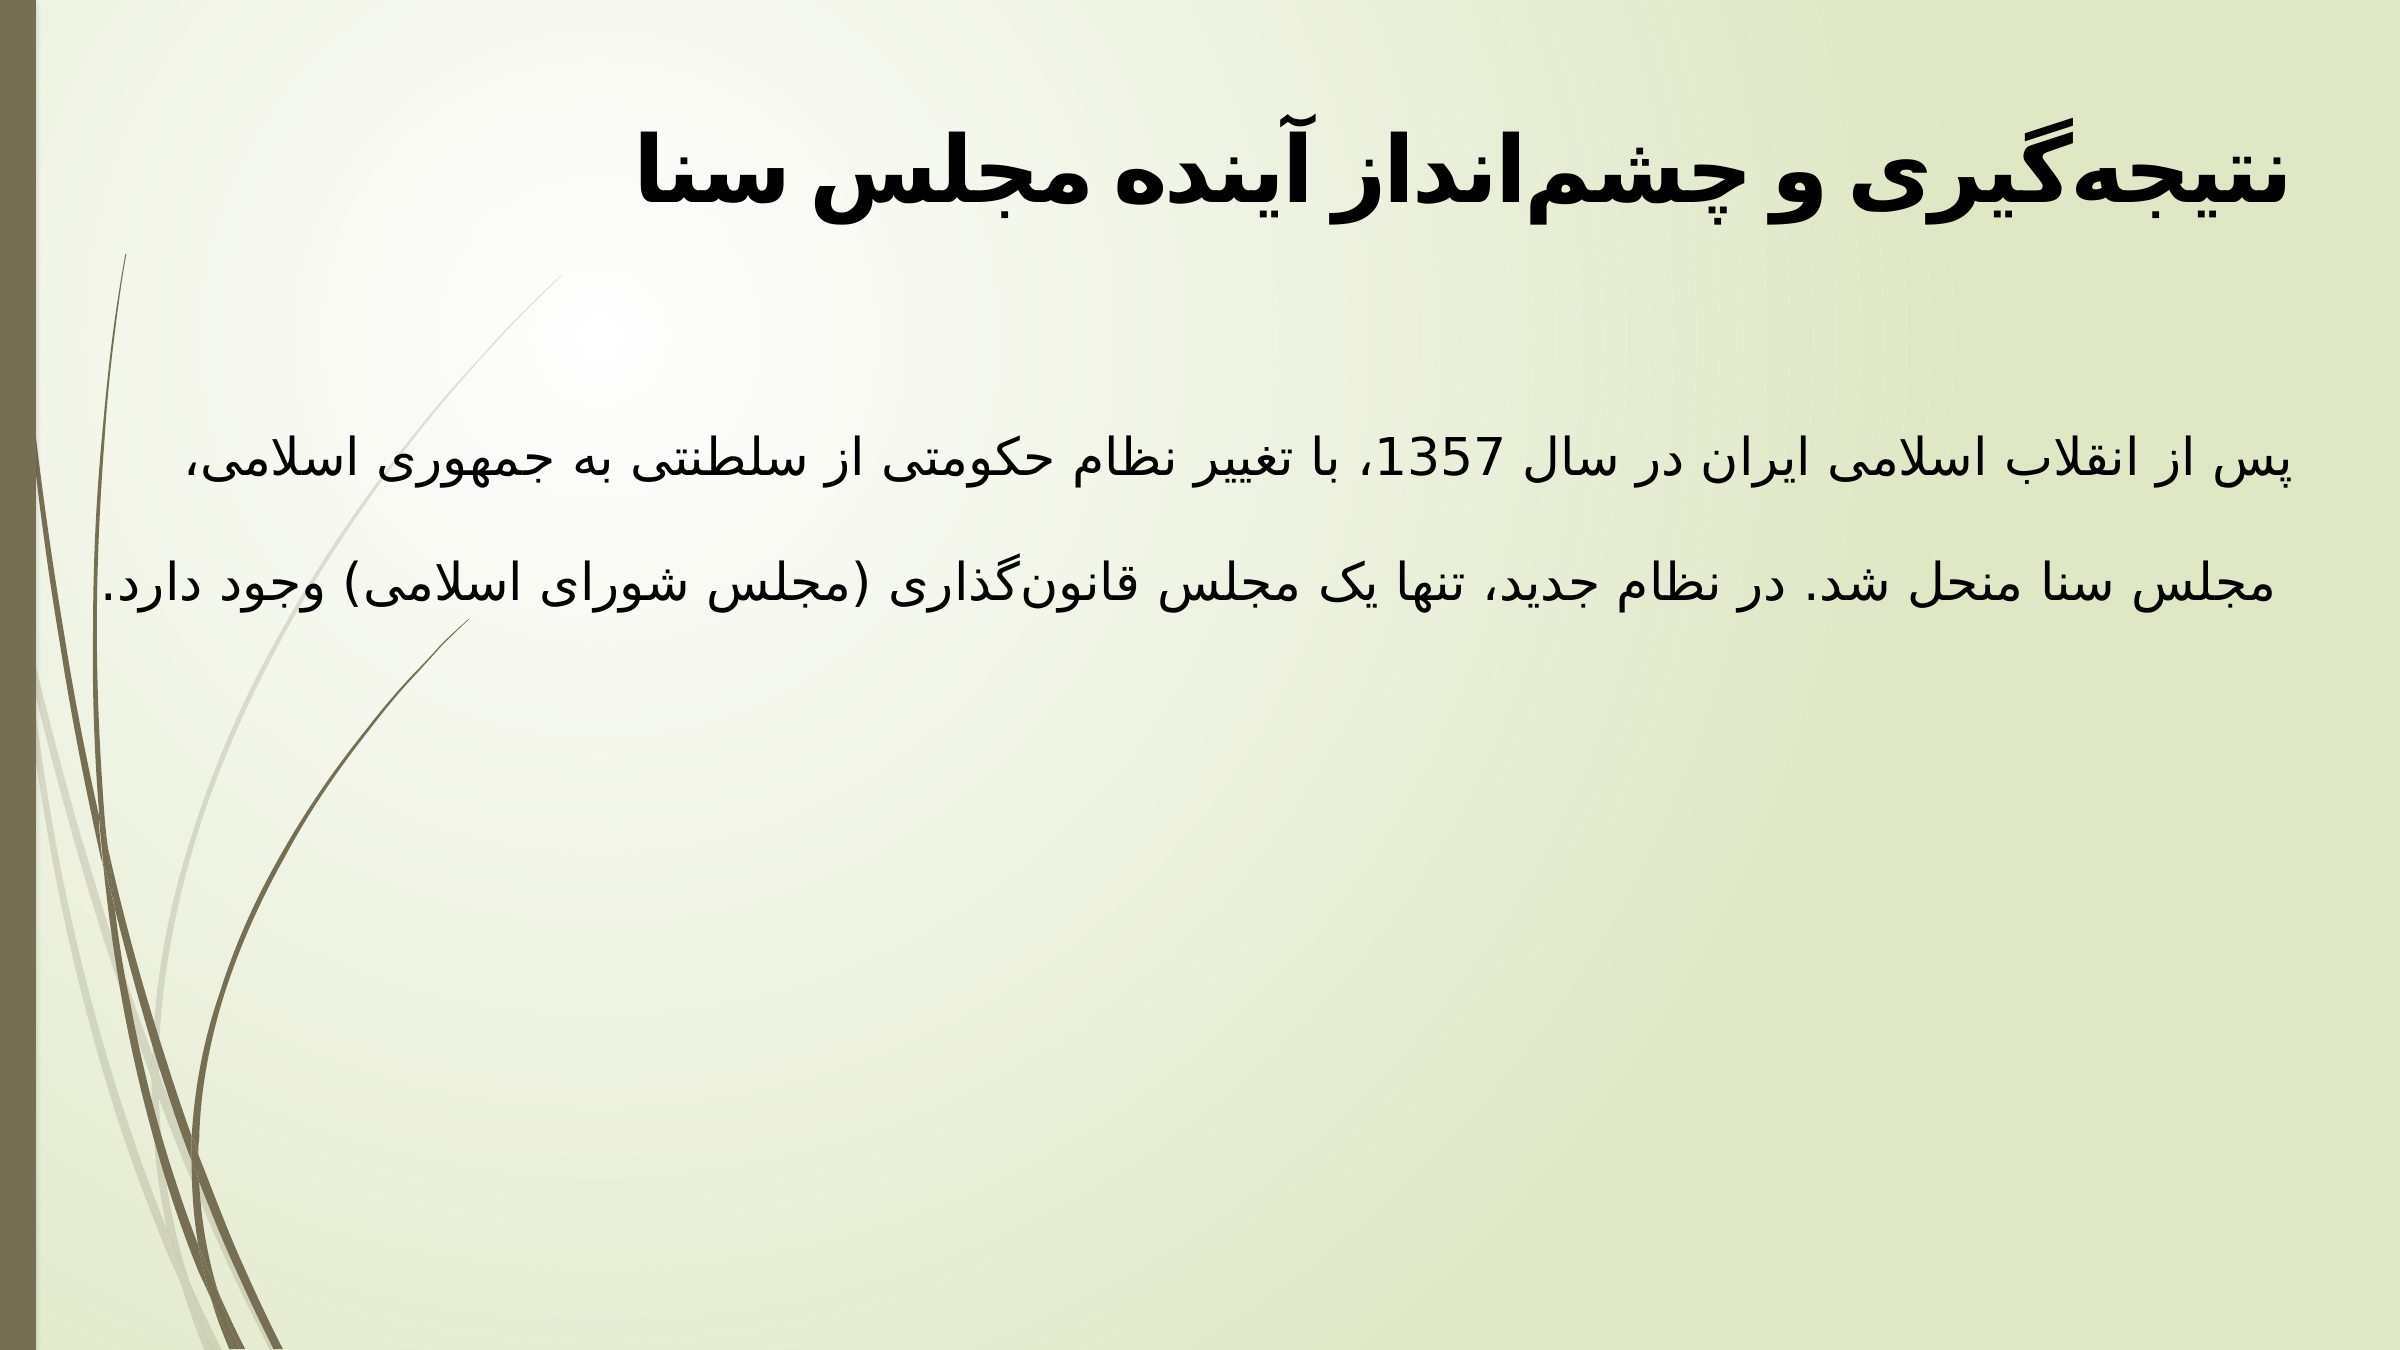

نتیجه‌گیری و چشم‌انداز آینده مجلس سنا
پس از انقلاب اسلامی ایران در سال 1357، با تغییر نظام حکومتی از سلطنتی به جمهوری اسلامی،
 مجلس سنا منحل شد. در نظام جدید، تنها یک مجلس قانون‌گذاری (مجلس شورای اسلامی) وجود دارد.